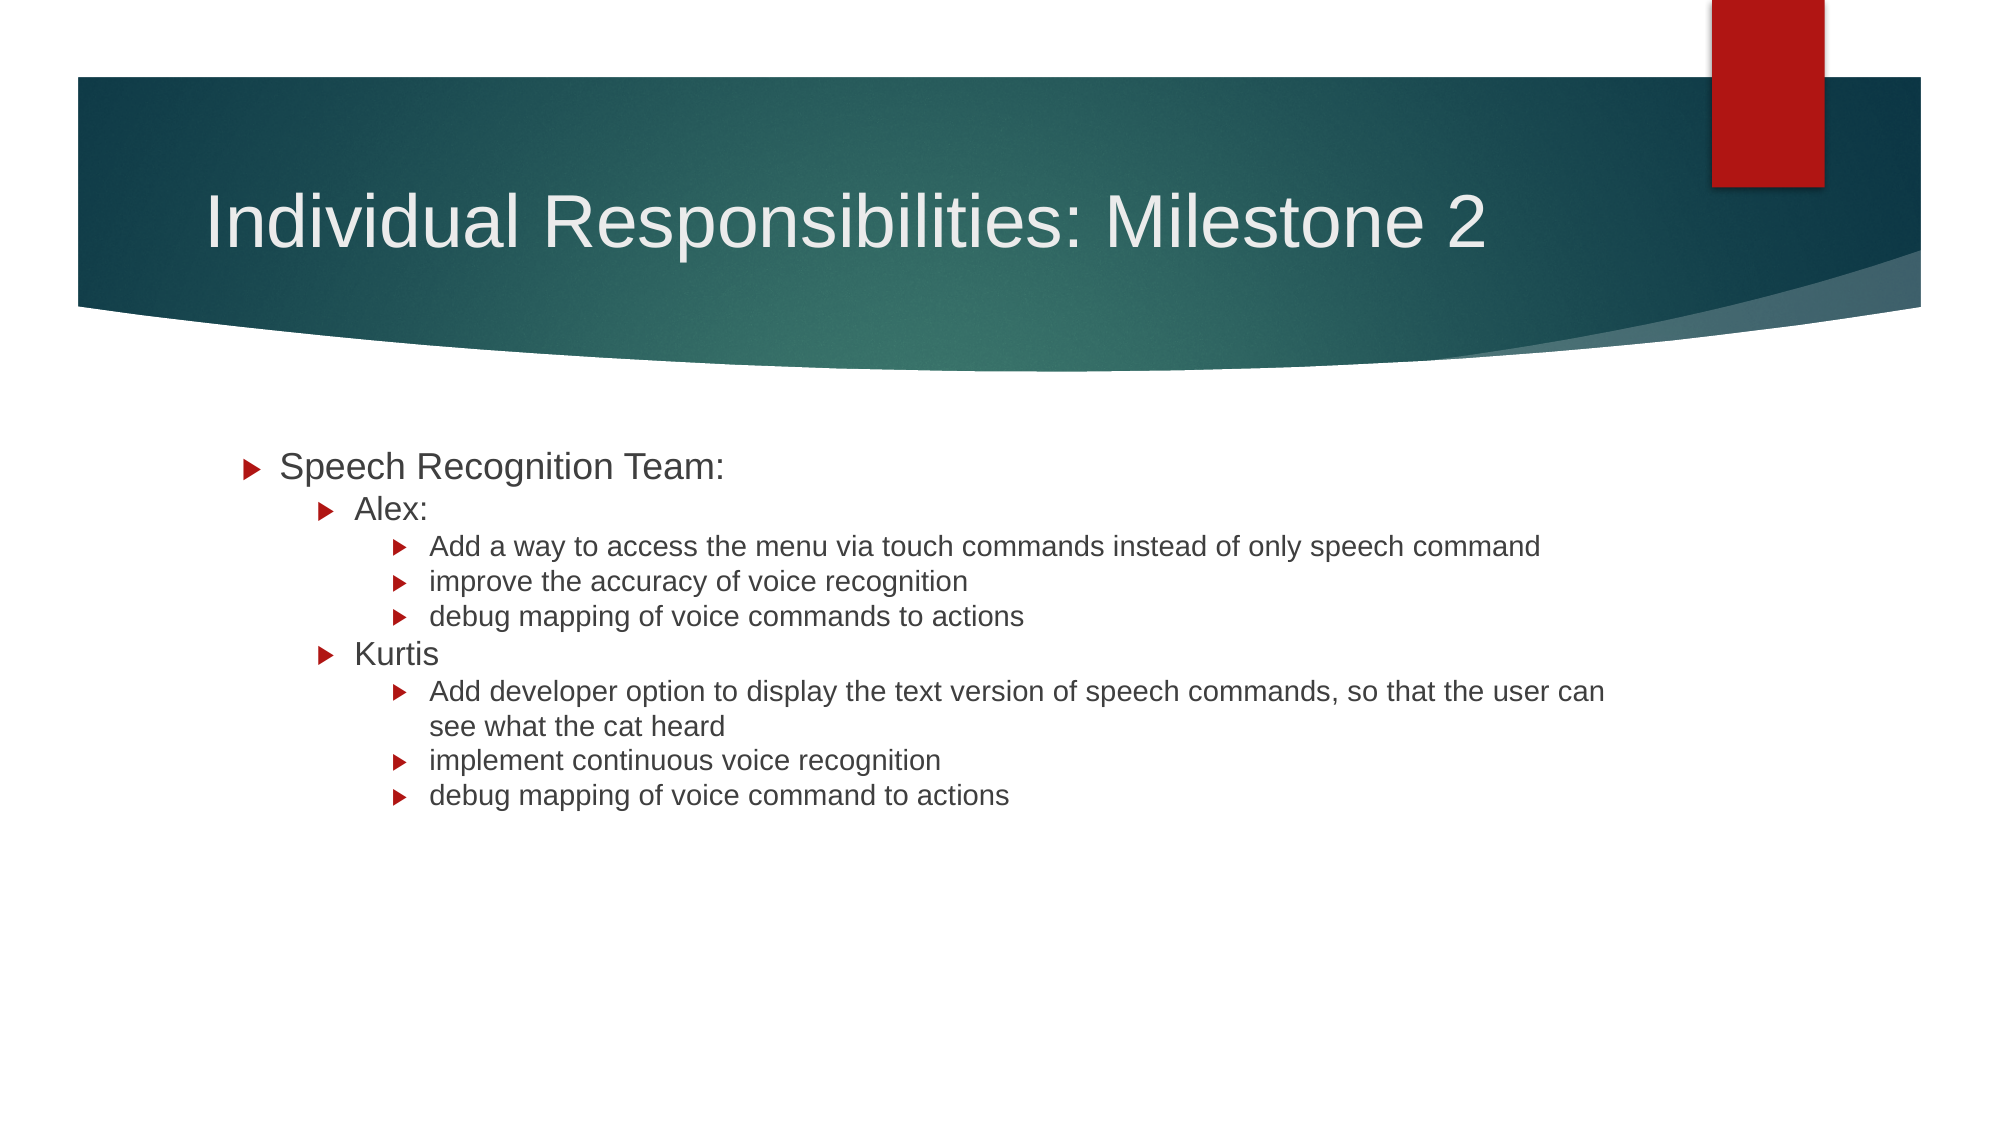

# Individual Responsibilities: Milestone 2
Speech Recognition Team:
Alex:
Add a way to access the menu via touch commands instead of only speech command
improve the accuracy of voice recognition
debug mapping of voice commands to actions
Kurtis
Add developer option to display the text version of speech commands, so that the user can see what the cat heard
implement continuous voice recognition
debug mapping of voice command to actions